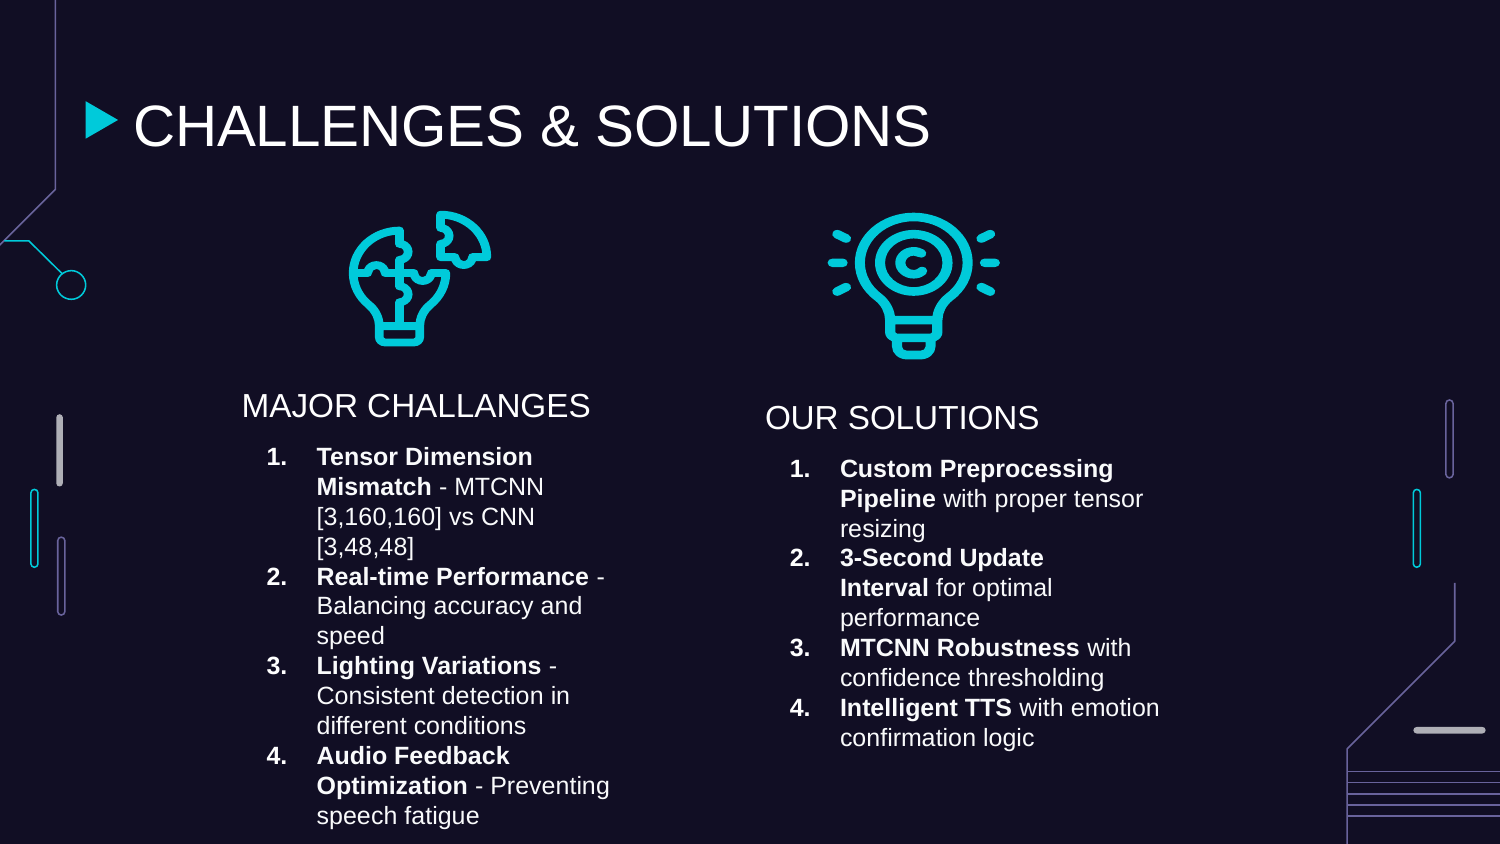

# CHALLENGES & SOLUTIONS

MAJOR CHALLANGES
OUR SOLUTIONS
Tensor Dimension Mismatch - MTCNN [3,160,160] vs CNN [3,48,48]
Real-time Performance - Balancing accuracy and speed
Lighting Variations - Consistent detection in different conditions
Audio Feedback Optimization - Preventing speech fatigue
Custom Preprocessing Pipeline with proper tensor resizing
3-Second Update Interval for optimal performance
MTCNN Robustness with confidence thresholding
Intelligent TTS with emotion confirmation logic